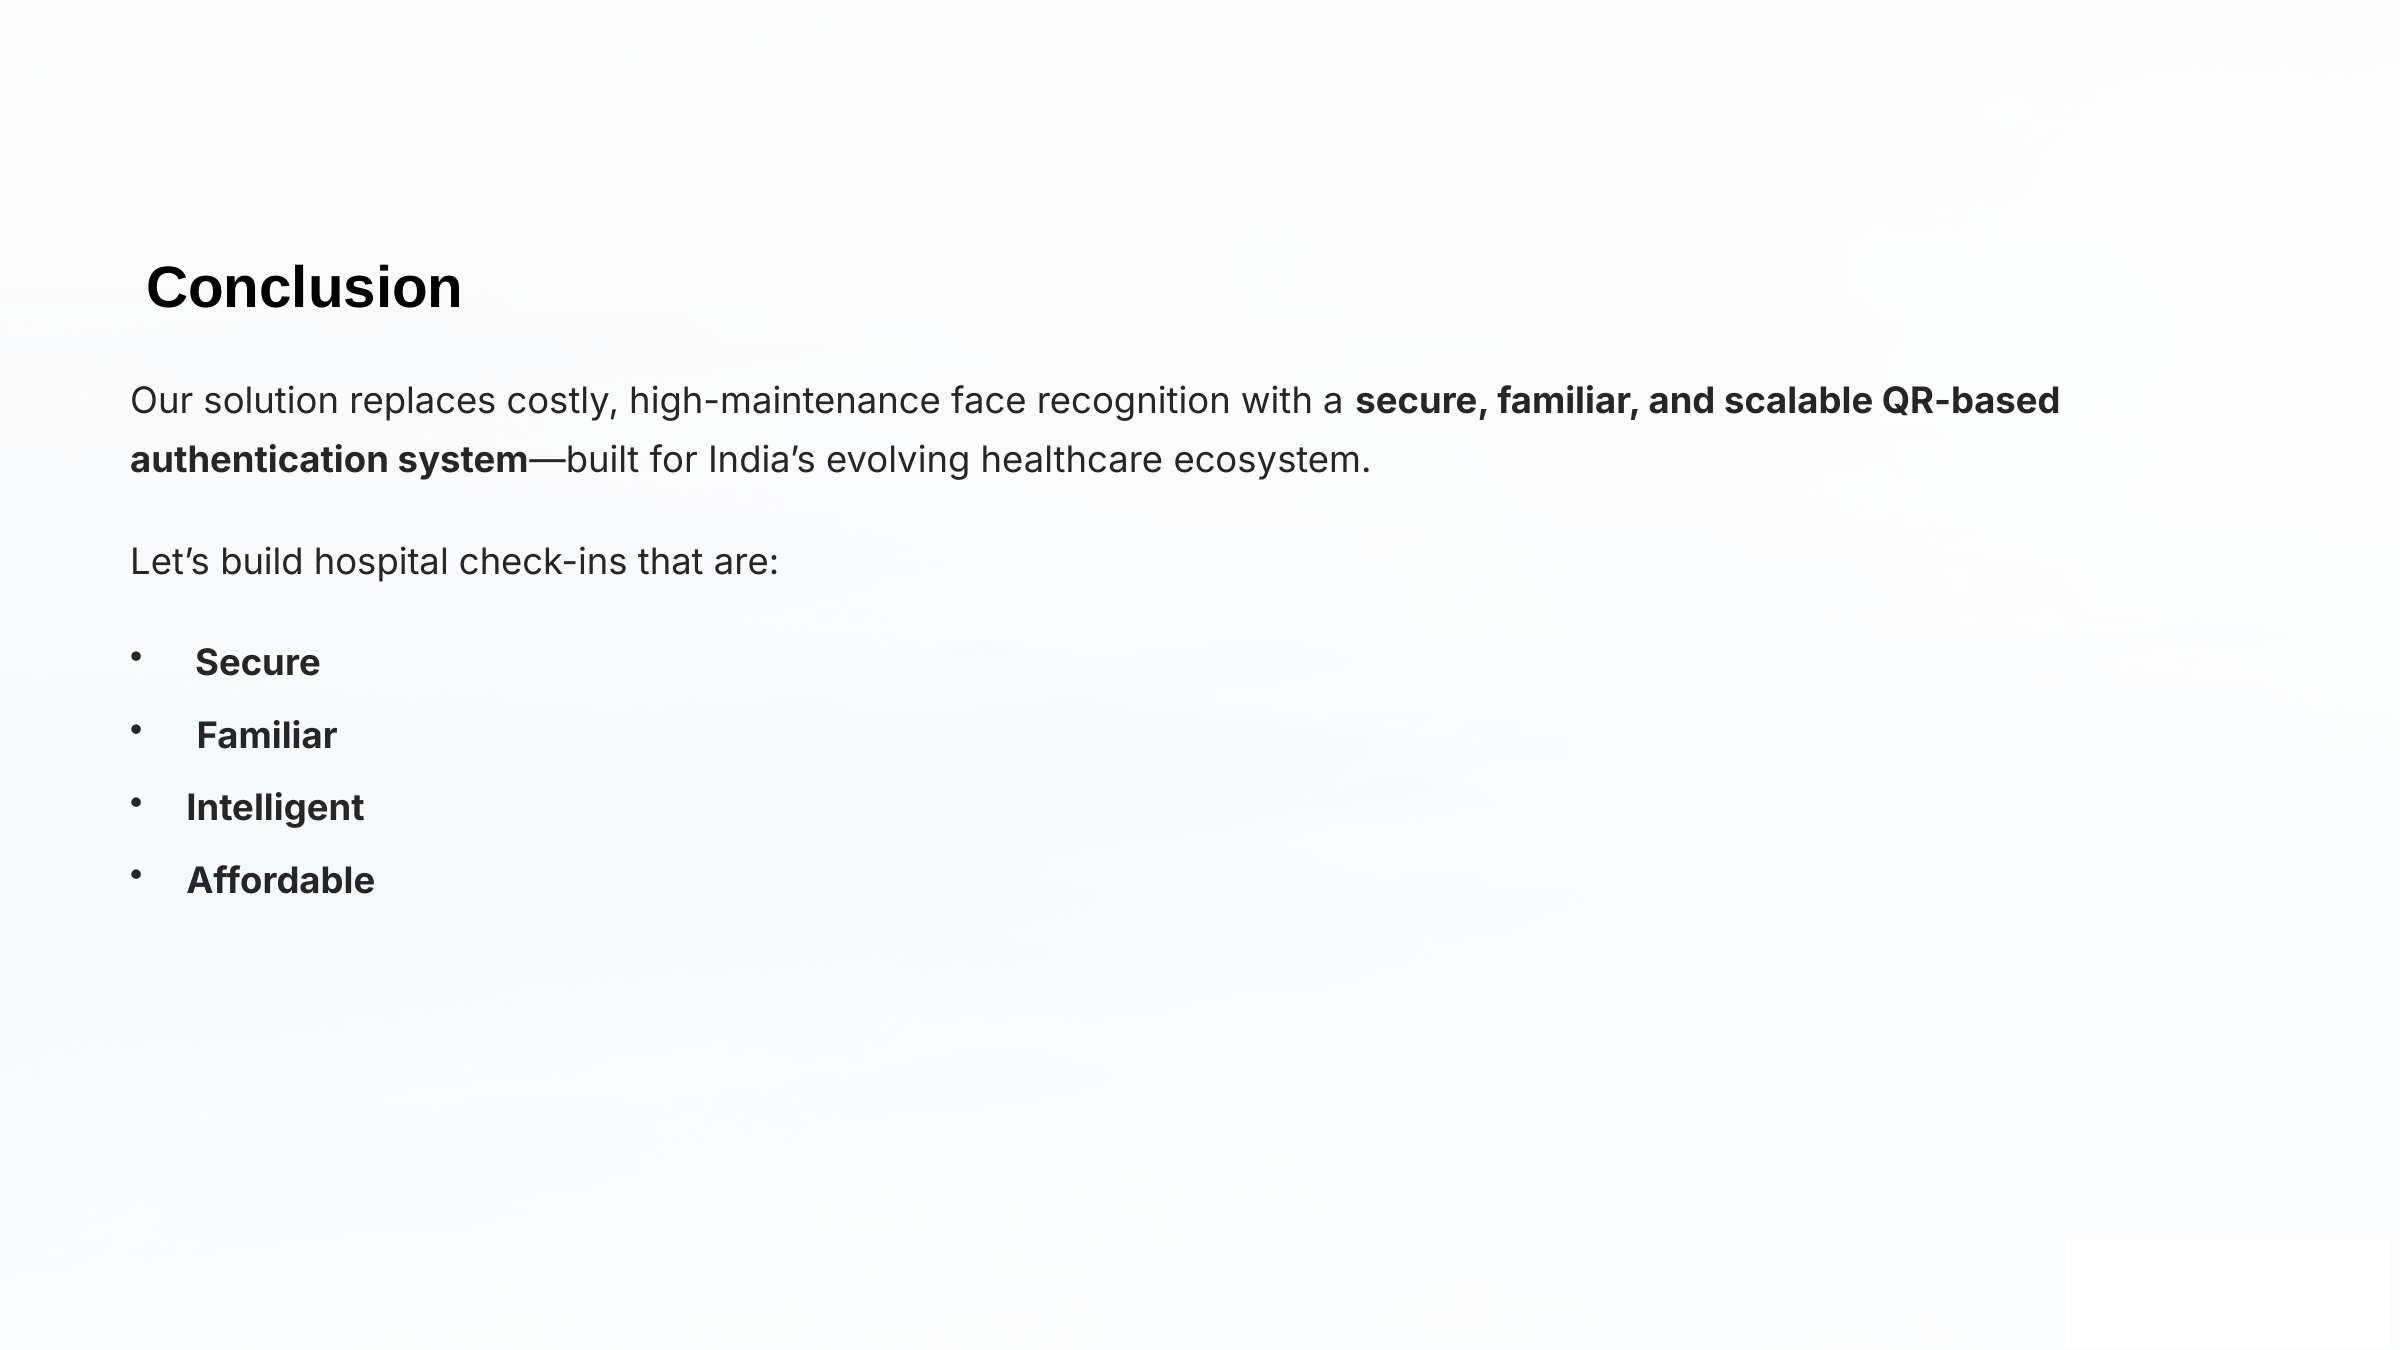

Conclusion
Our solution replaces costly, high-maintenance face recognition with a secure, familiar, and scalable QR-based authentication system—built for India’s evolving healthcare ecosystem.
Let’s build hospital check-ins that are:
 Secure
 Familiar
Intelligent
Affordable